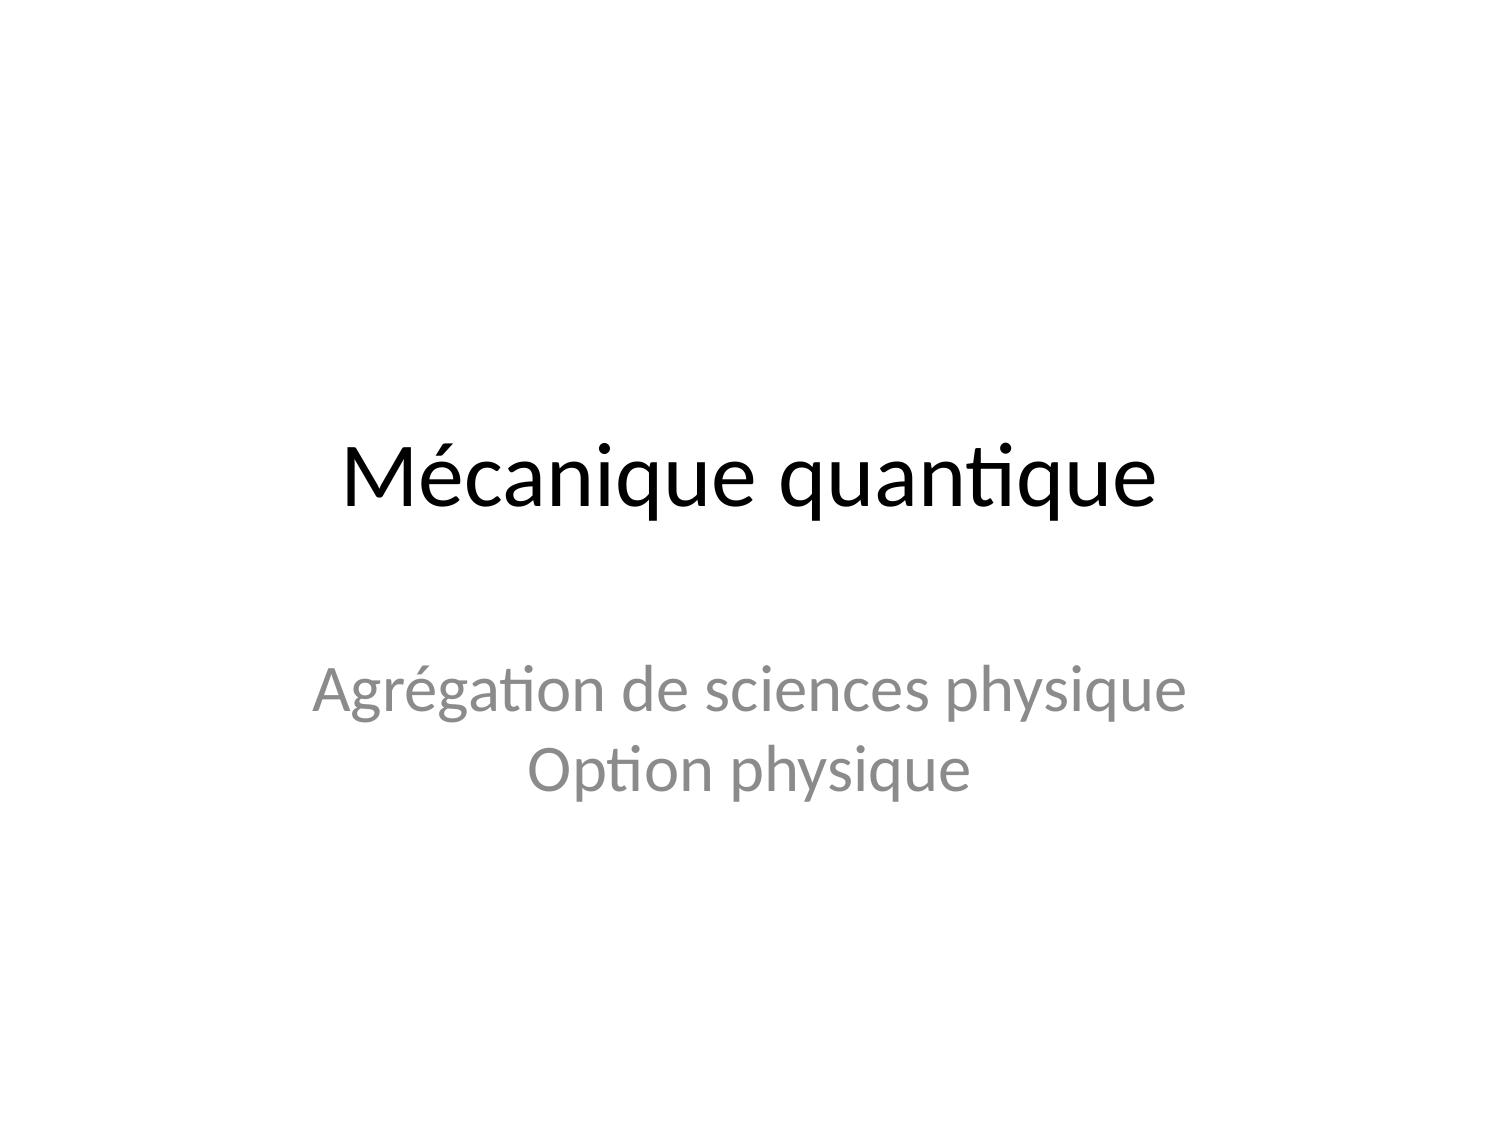

# Mécanique quantique
Agrégation de sciences physique
Option physique